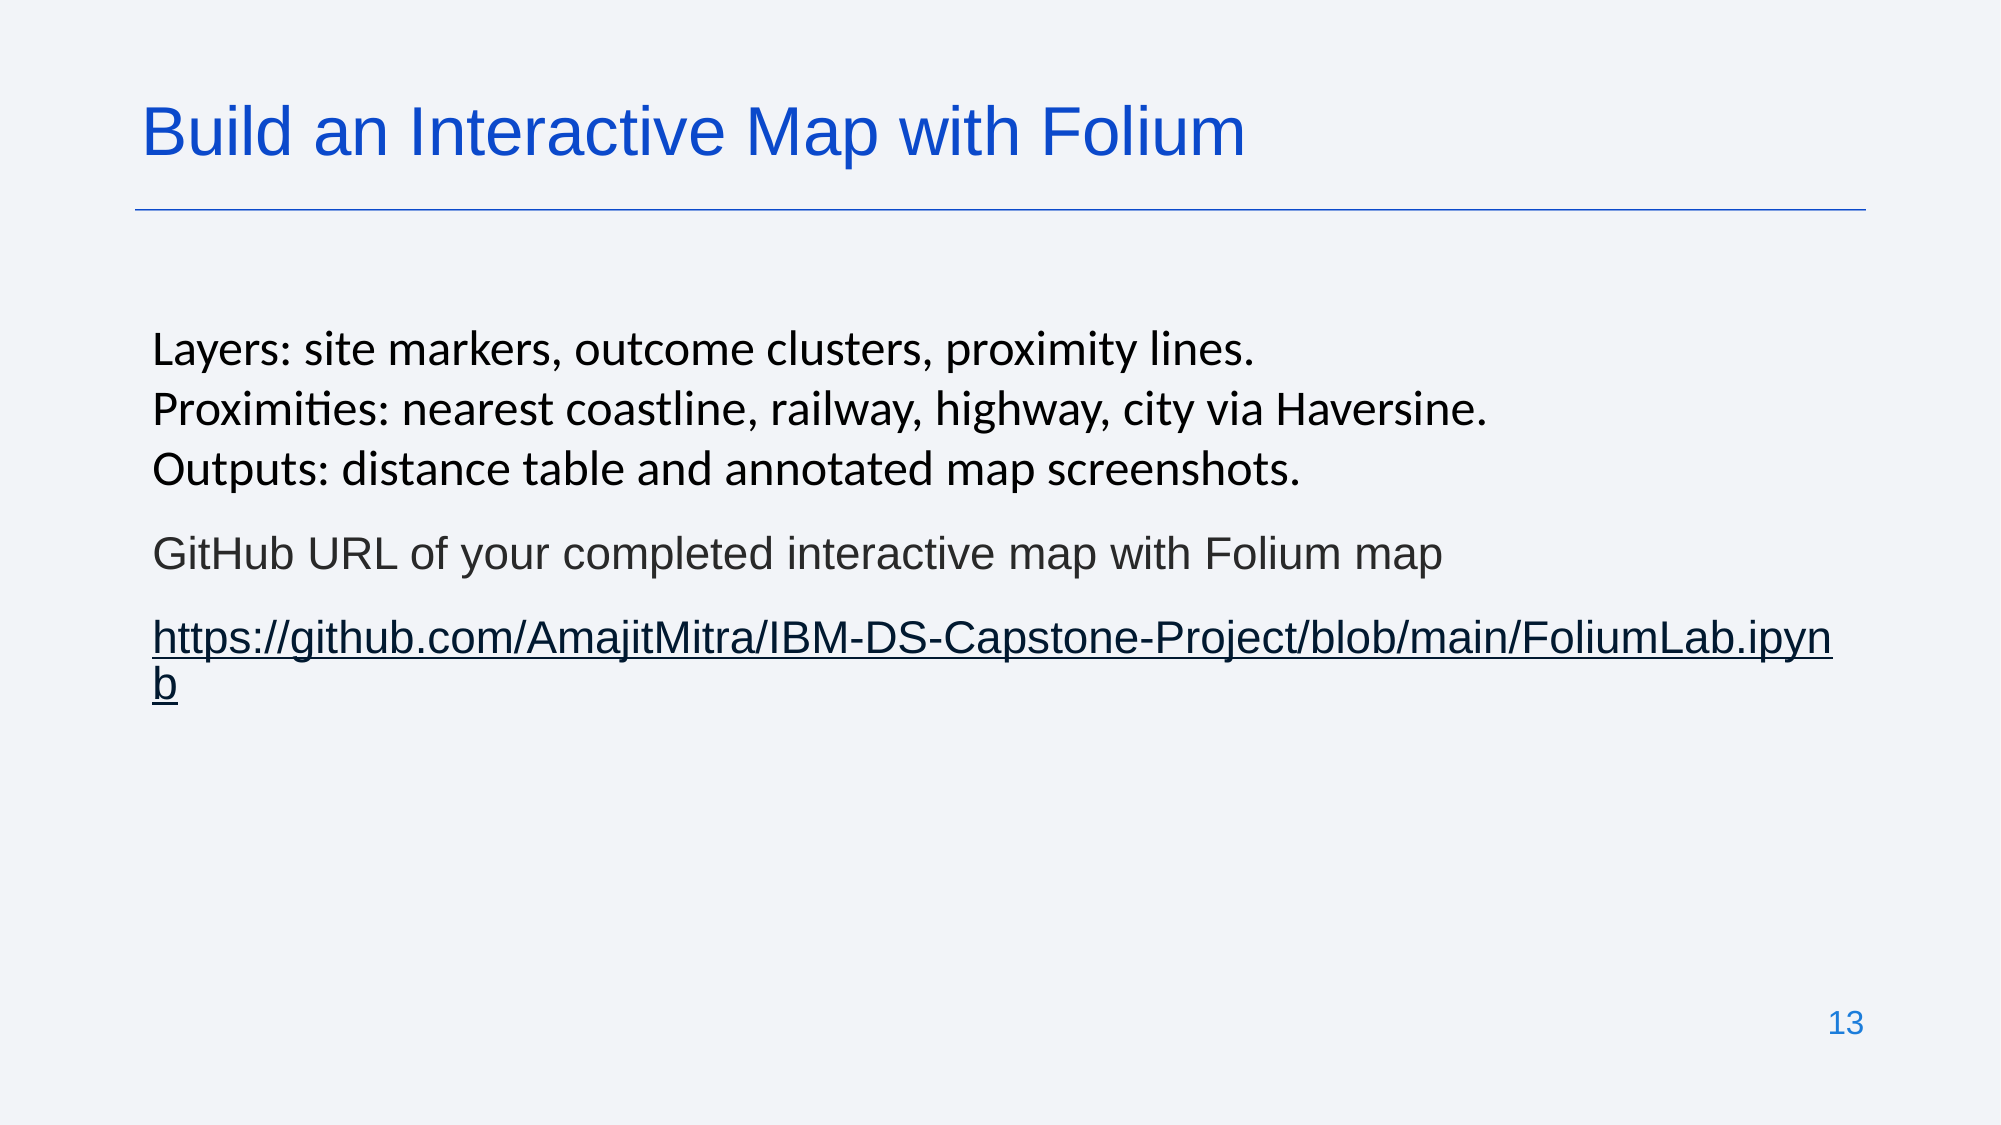

Build an Interactive Map with Folium
Layers: site markers, outcome clusters, proximity lines.
Proximities: nearest coastline, railway, highway, city via Haversine.
Outputs: distance table and annotated map screenshots.
GitHub URL of your completed interactive map with Folium map
https://github.com/AmajitMitra/IBM-DS-Capstone-Project/blob/main/FoliumLab.ipynb

13